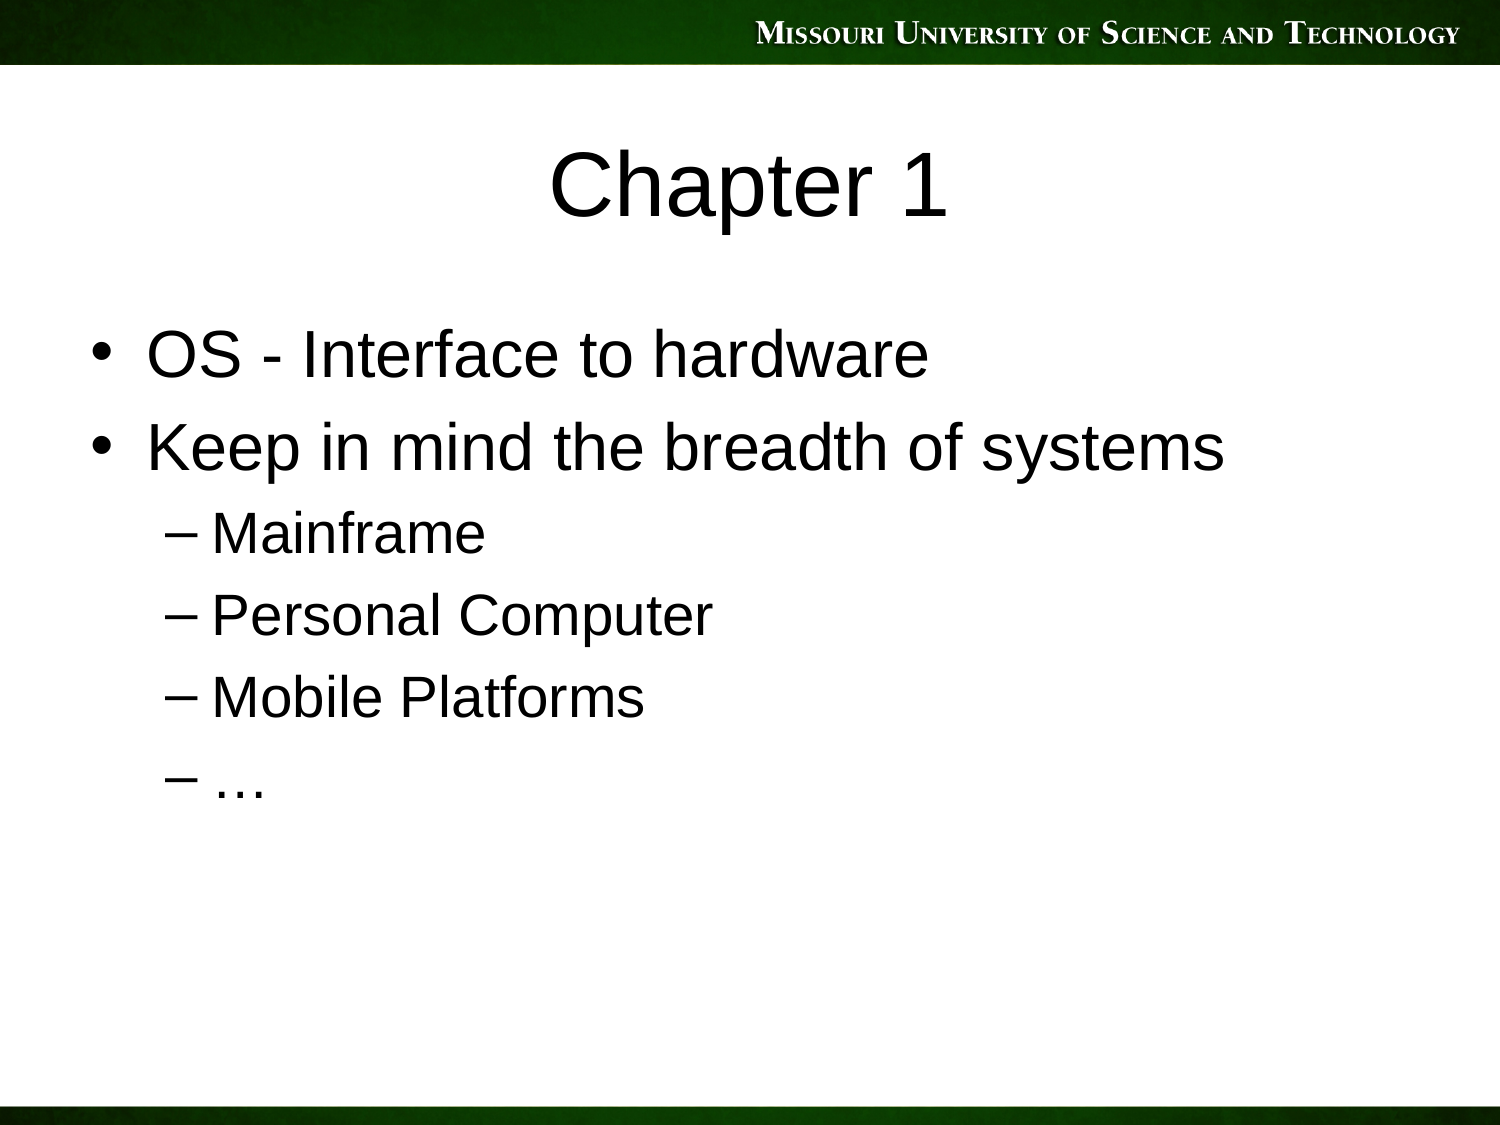

# Chapter 1
OS - Interface to hardware
Keep in mind the breadth of systems
Mainframe
Personal Computer
Mobile Platforms
…